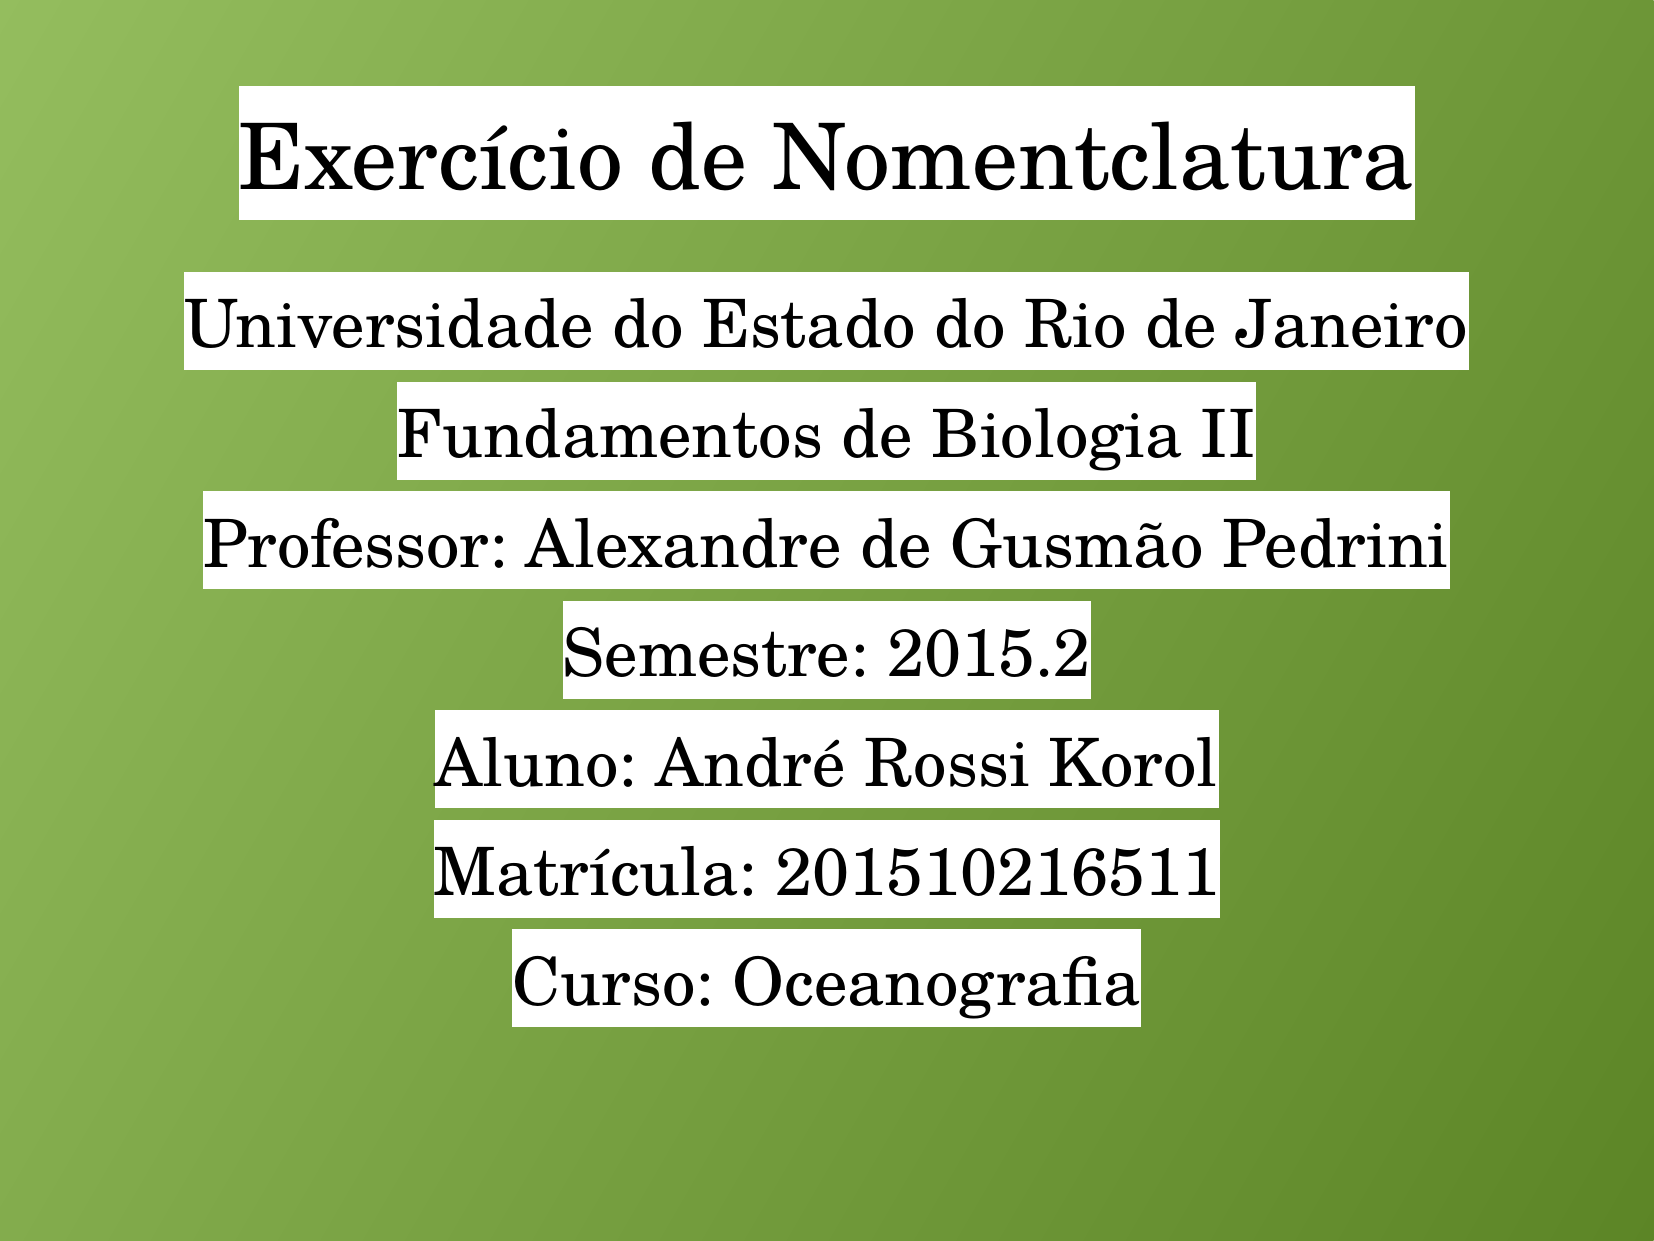

Exercício de Nomentclatura
Universidade do Estado do Rio de Janeiro
Fundamentos de Biologia II
Professor: Alexandre de Gusmão Pedrini
Semestre: 2015.2
Aluno: André Rossi Korol
Matrícula: 201510216511
Curso: Oceanografia